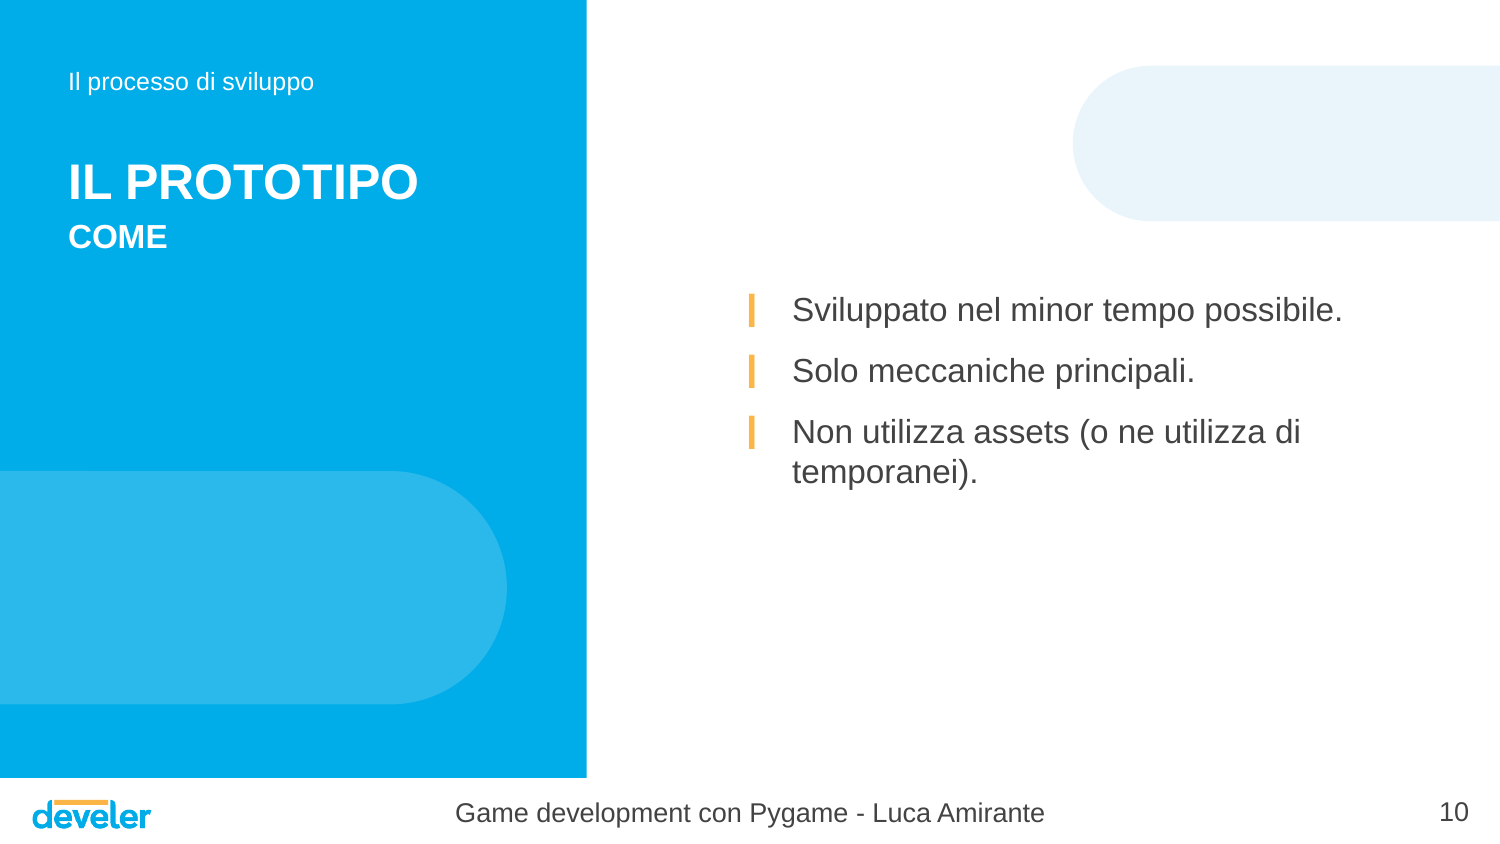

Sviluppato nel minor tempo possibile.
Solo meccaniche principali.
Non utilizza assets (o ne utilizza di temporanei).
Il processo di sviluppo
# IL PROTOTIPO COME